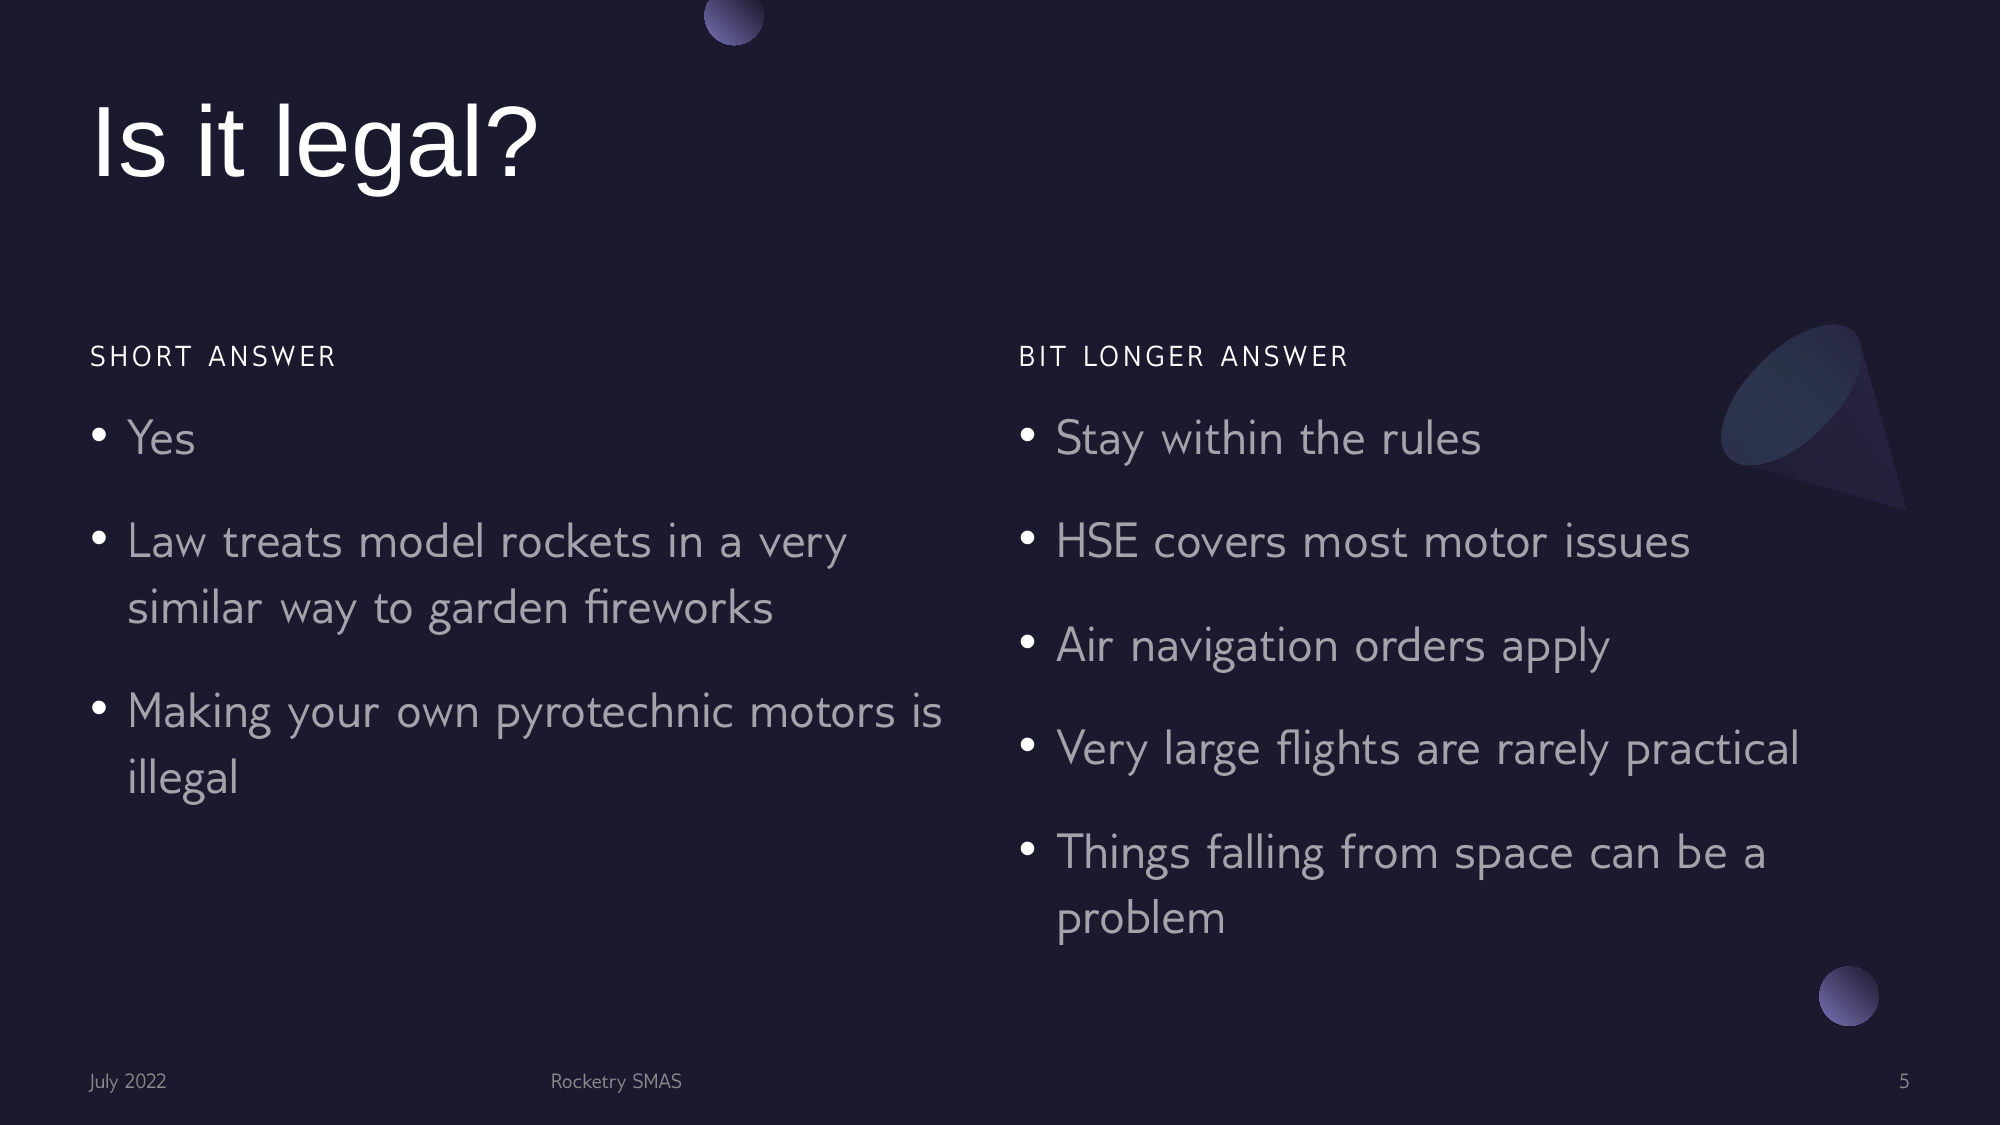

# Is it legal?
Short answer
Bit longer answer

Yes
Law treats model rockets in a very similar way to garden fireworks
Making your own pyrotechnic motors is illegal
Stay within the rules
HSE covers most motor issues
Air navigation orders apply
Very large flights are rarely practical
Things falling from space can be a problem

July 2022
Rocketry SMAS
5